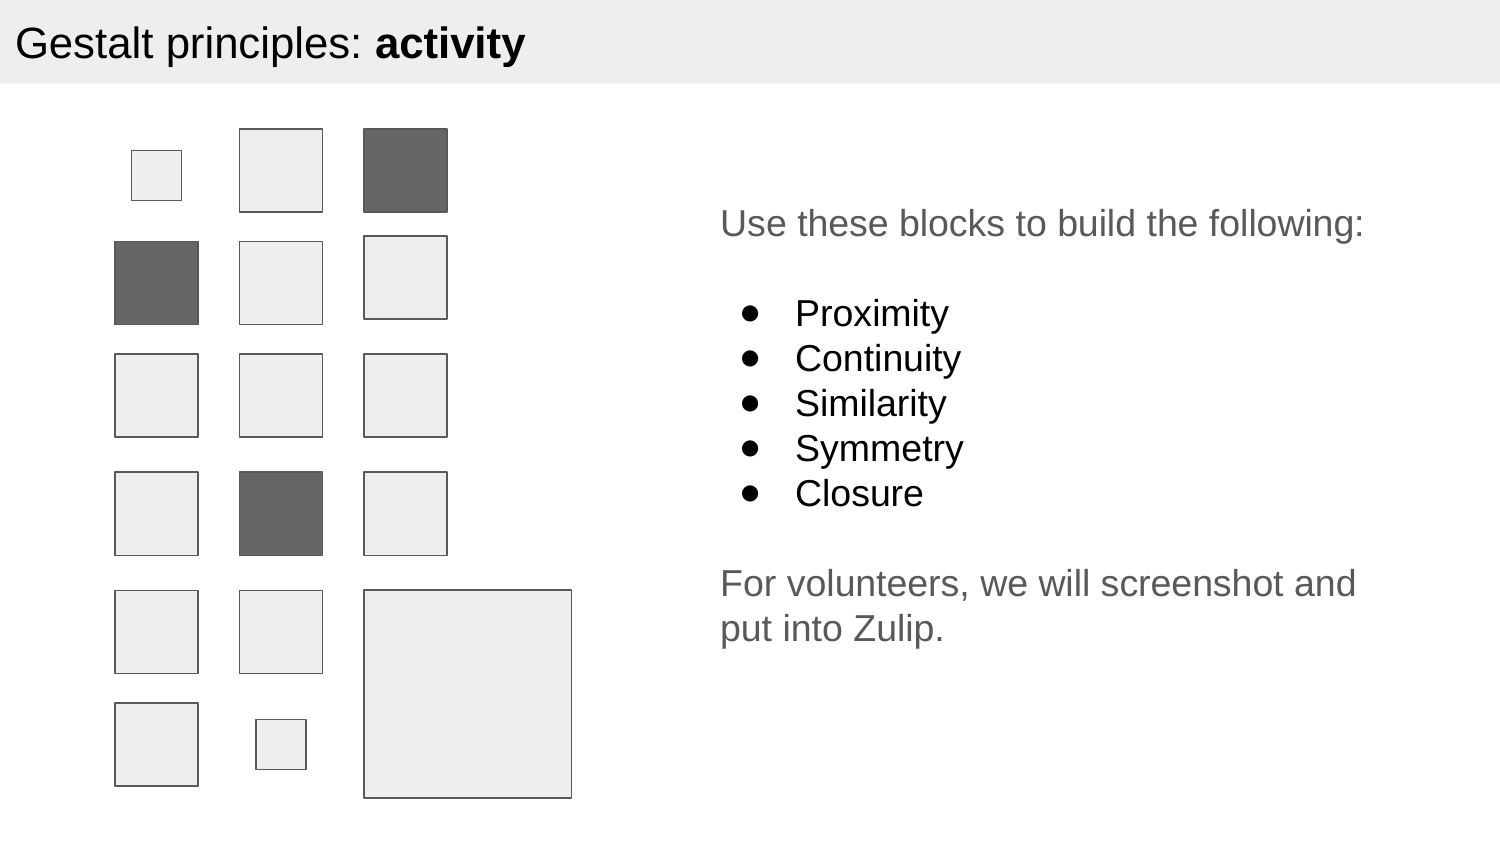

Gestalt principles: activity

Use these blocks to build the following:

Proximity
Continuity
Similarity
Symmetry
Closure

For volunteers, we will screenshot and put into Zulip.